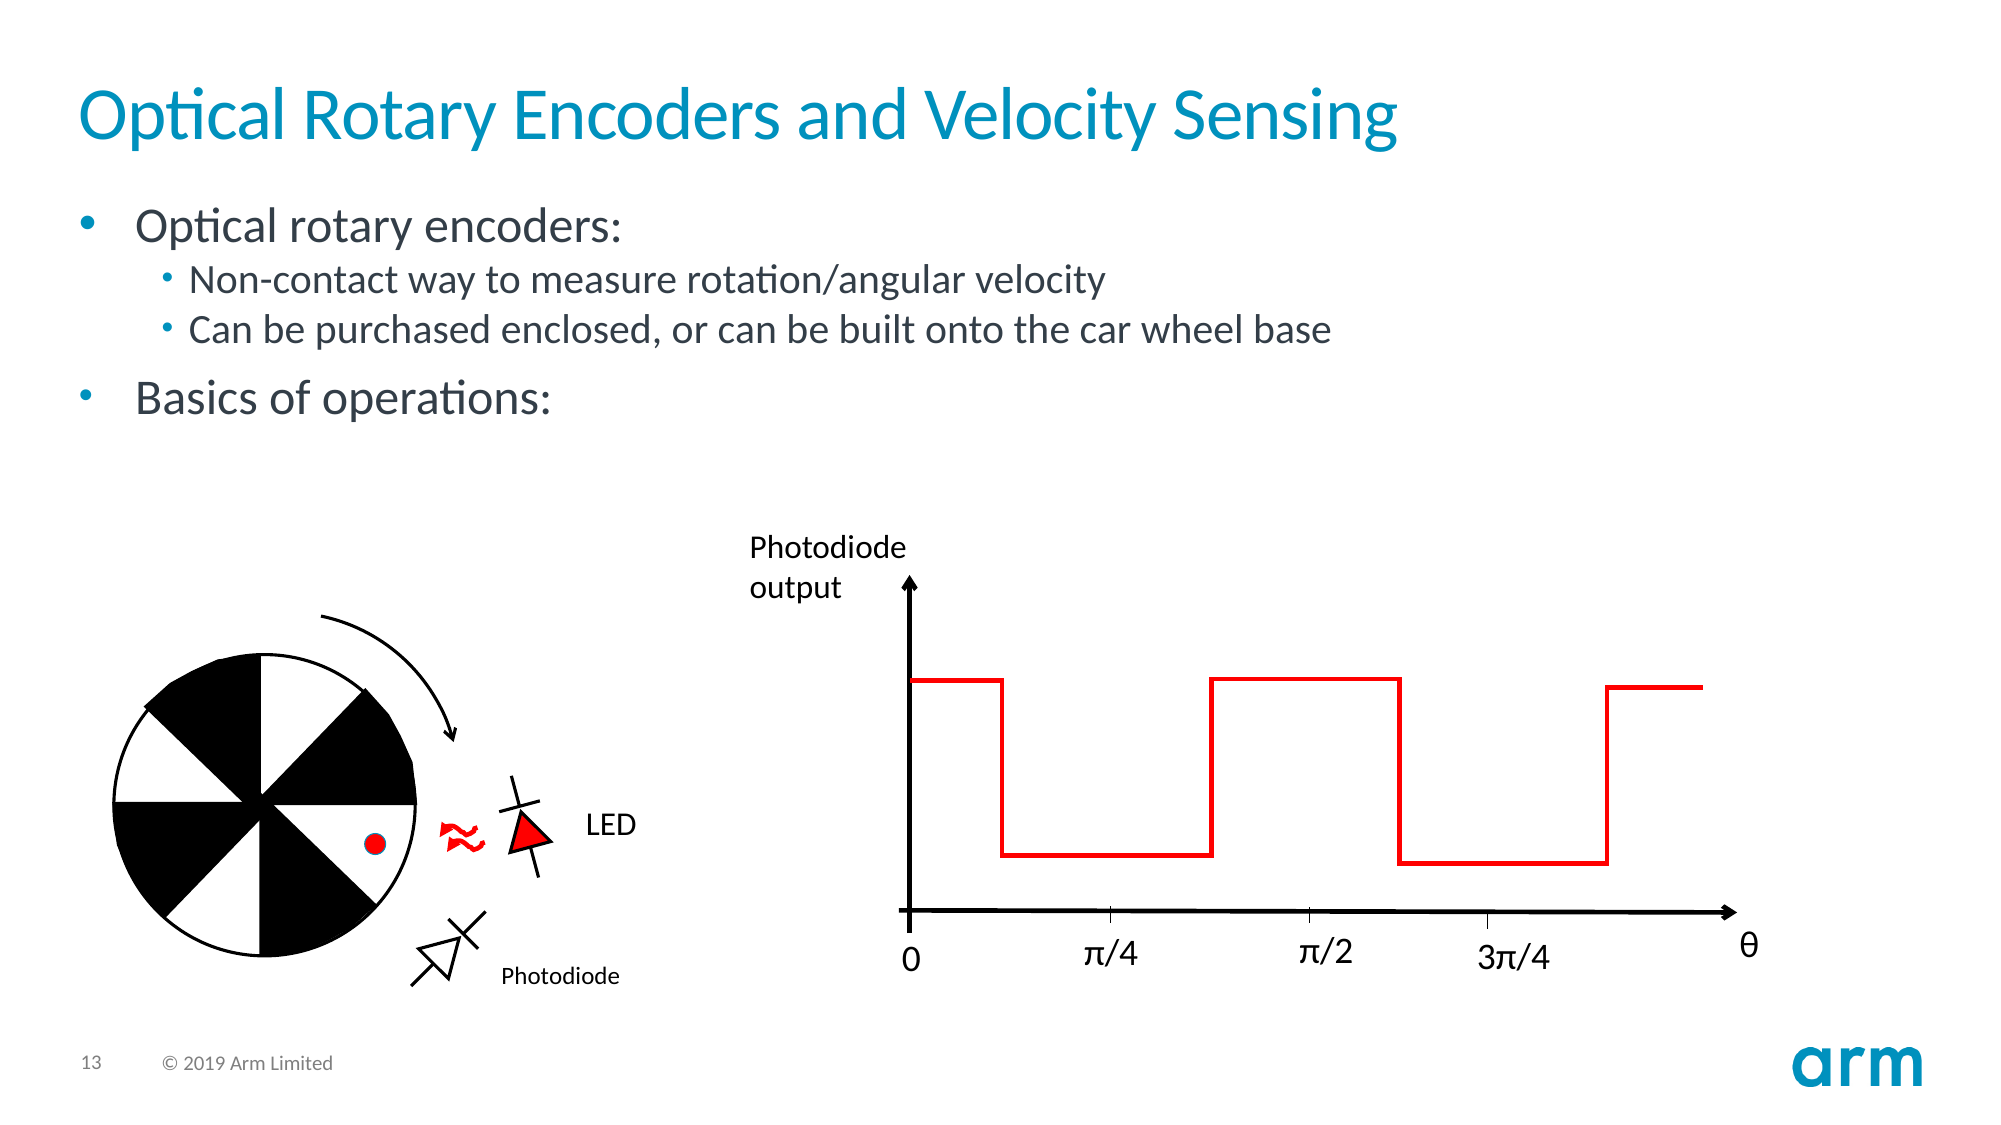

# Optical Rotary Encoders and Velocity Sensing
Optical rotary encoders:
Non-contact way to measure rotation/angular velocity
Can be purchased enclosed, or can be built onto the car wheel base
Basics of operations:
Photodiode
output

LED

Photodiode

θ
π/2
π/4
3π/4
0